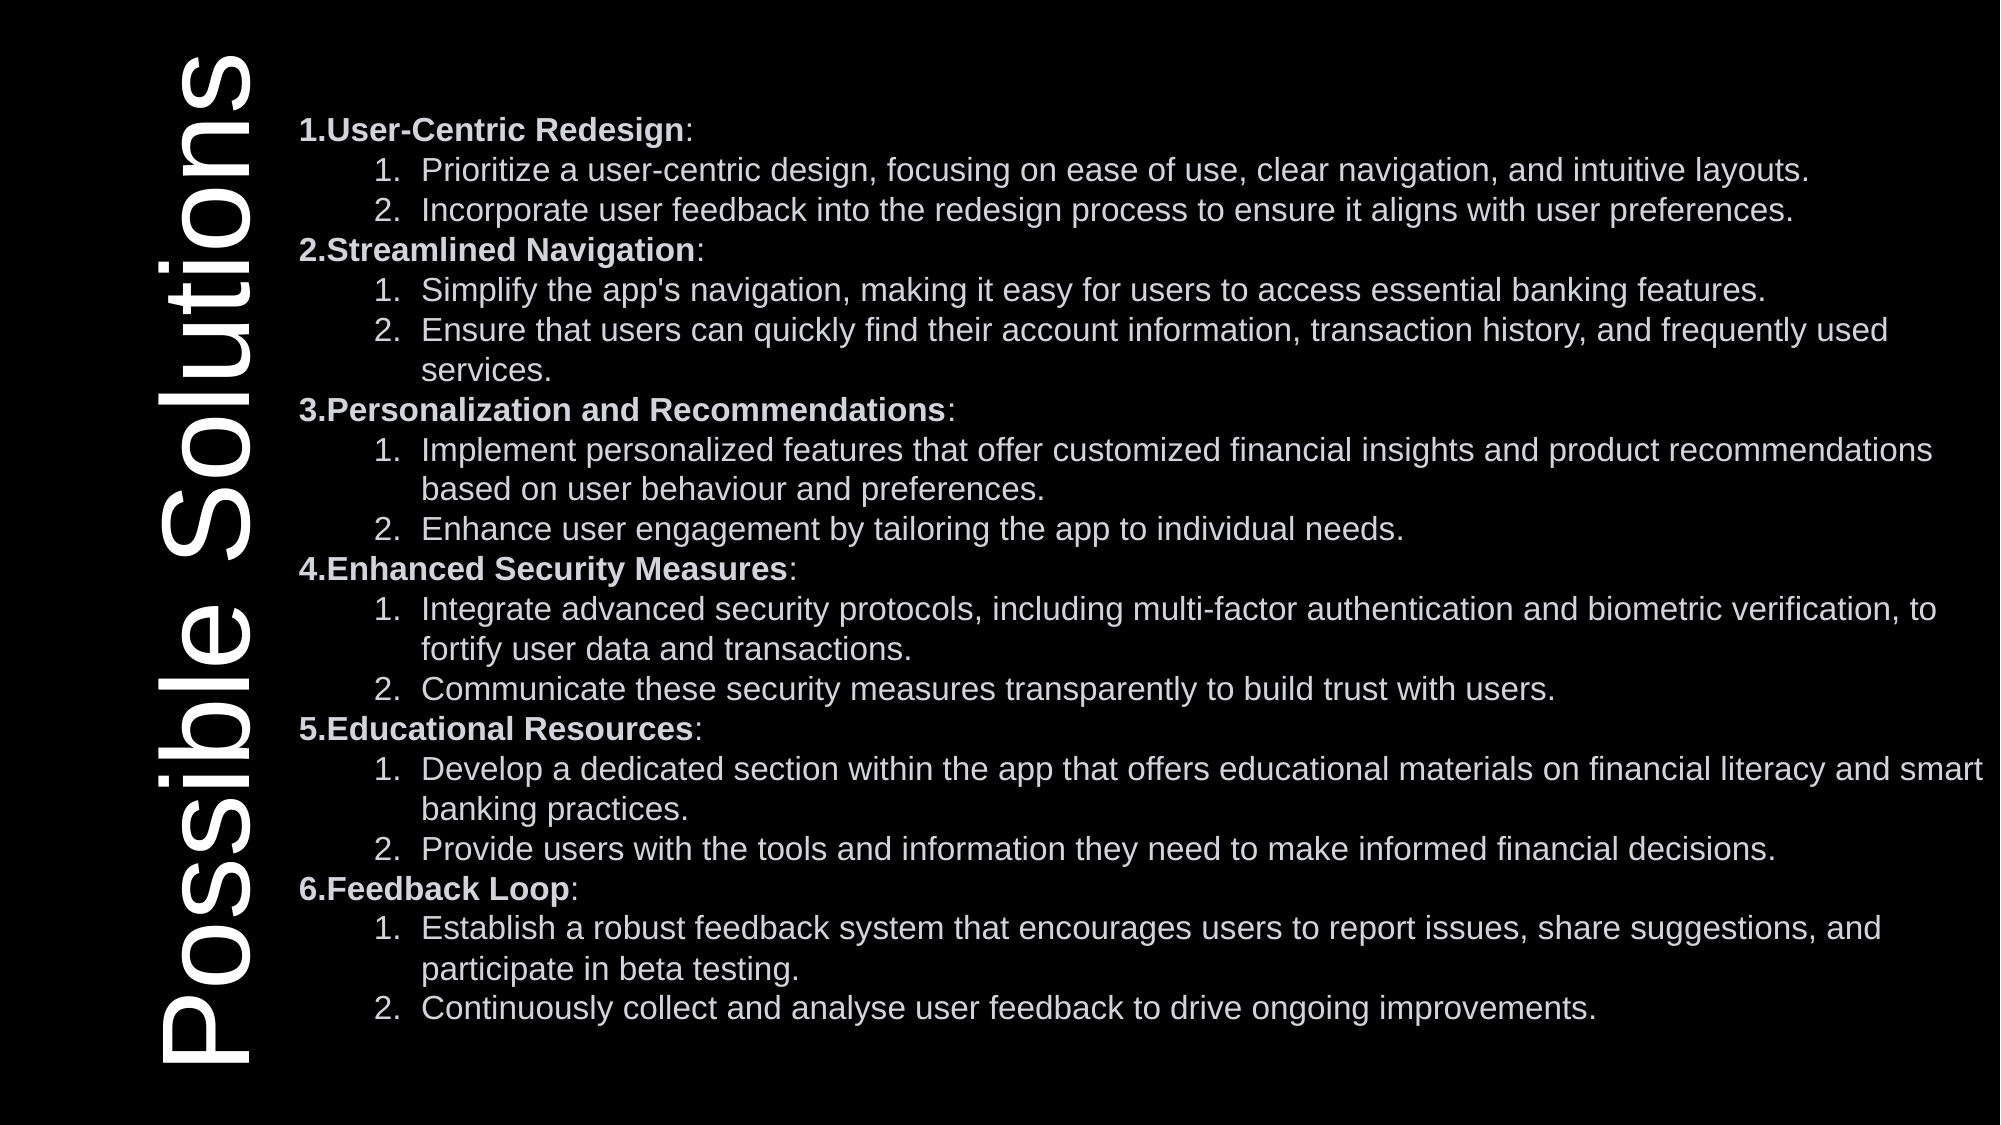

User-Centric Redesign:
Prioritize a user-centric design, focusing on ease of use, clear navigation, and intuitive layouts.
Incorporate user feedback into the redesign process to ensure it aligns with user preferences.
Streamlined Navigation:
Simplify the app's navigation, making it easy for users to access essential banking features.
Ensure that users can quickly find their account information, transaction history, and frequently used services.
Personalization and Recommendations:
Implement personalized features that offer customized financial insights and product recommendations based on user behaviour and preferences.
Enhance user engagement by tailoring the app to individual needs.
Enhanced Security Measures:
Integrate advanced security protocols, including multi-factor authentication and biometric verification, to fortify user data and transactions.
Communicate these security measures transparently to build trust with users.
Educational Resources:
Develop a dedicated section within the app that offers educational materials on financial literacy and smart banking practices.
Provide users with the tools and information they need to make informed financial decisions.
Feedback Loop:
Establish a robust feedback system that encourages users to report issues, share suggestions, and participate in beta testing.
Continuously collect and analyse user feedback to drive ongoing improvements.
Possible Solutions